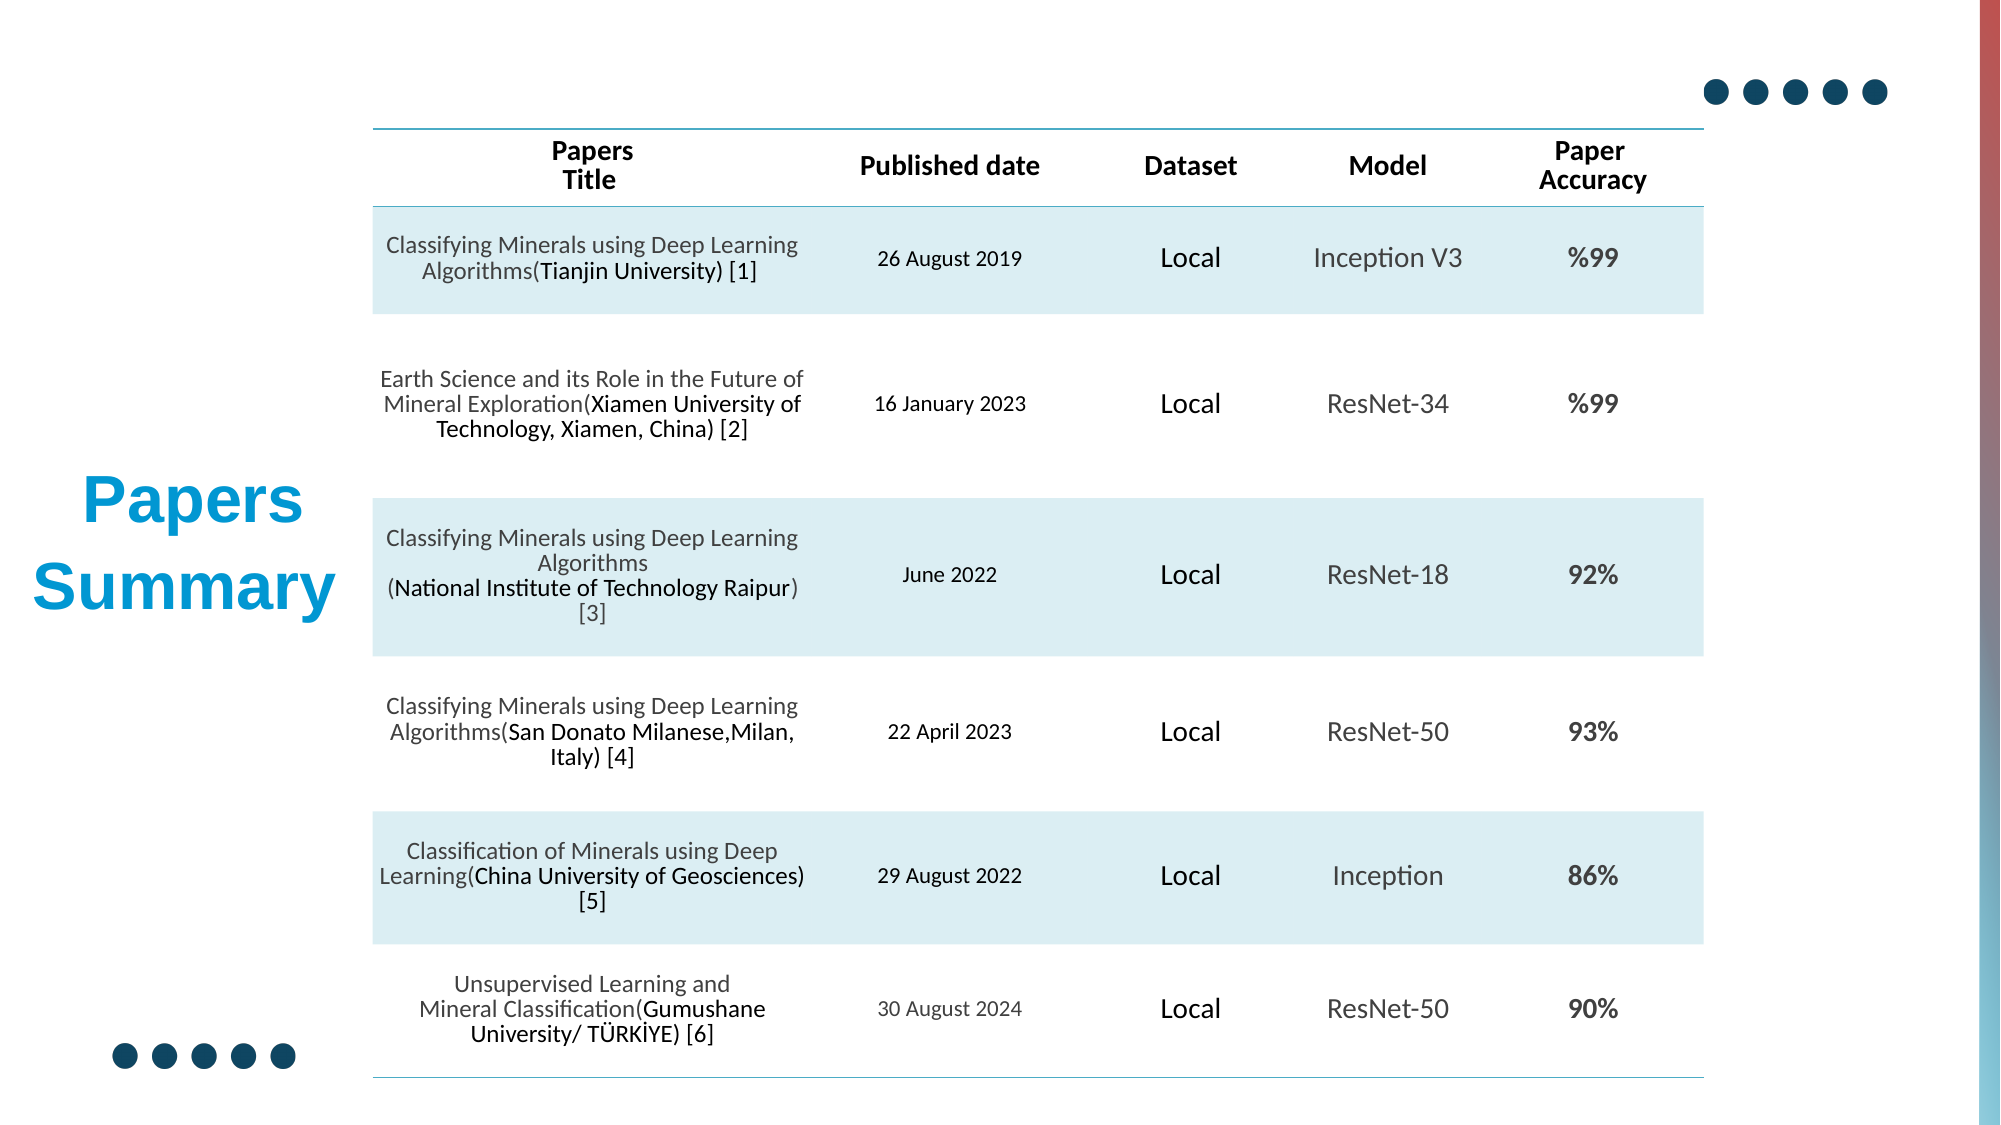

| Papers Title | Published date | Dataset | Model | Paper Accuracy |
| --- | --- | --- | --- | --- |
| Classifying Minerals using Deep Learning Algorithms(Tianjin University) [1] | 26 August 2019 | Local | Inception V3 | %99 |
| Earth Science and its Role in the Future of Mineral Exploration(Xiamen University of Technology, Xiamen, China) [2] | 16 January 2023 | Local | ResNet-34 | %99 |
| Classifying Minerals using Deep Learning Algorithms (National Institute of Technology Raipur) [3] | June 2022 | Local | ResNet-18 | 92% |
| Classifying Minerals using Deep Learning Algorithms(San Donato Milanese,Milan, Italy) [4] | 22 April 2023 | Local | ResNet-50 | 93% |
| Classification of Minerals using Deep Learning(China University of Geosciences) [5] | 29 August 2022 | Local | Inception | 86% |
| Unsupervised Learning and Mineral Classification(Gumushane University/ TÜRKİYE) [6] | 30 August 2024 | Local | ResNet-50 | 90% |
Papers Summary